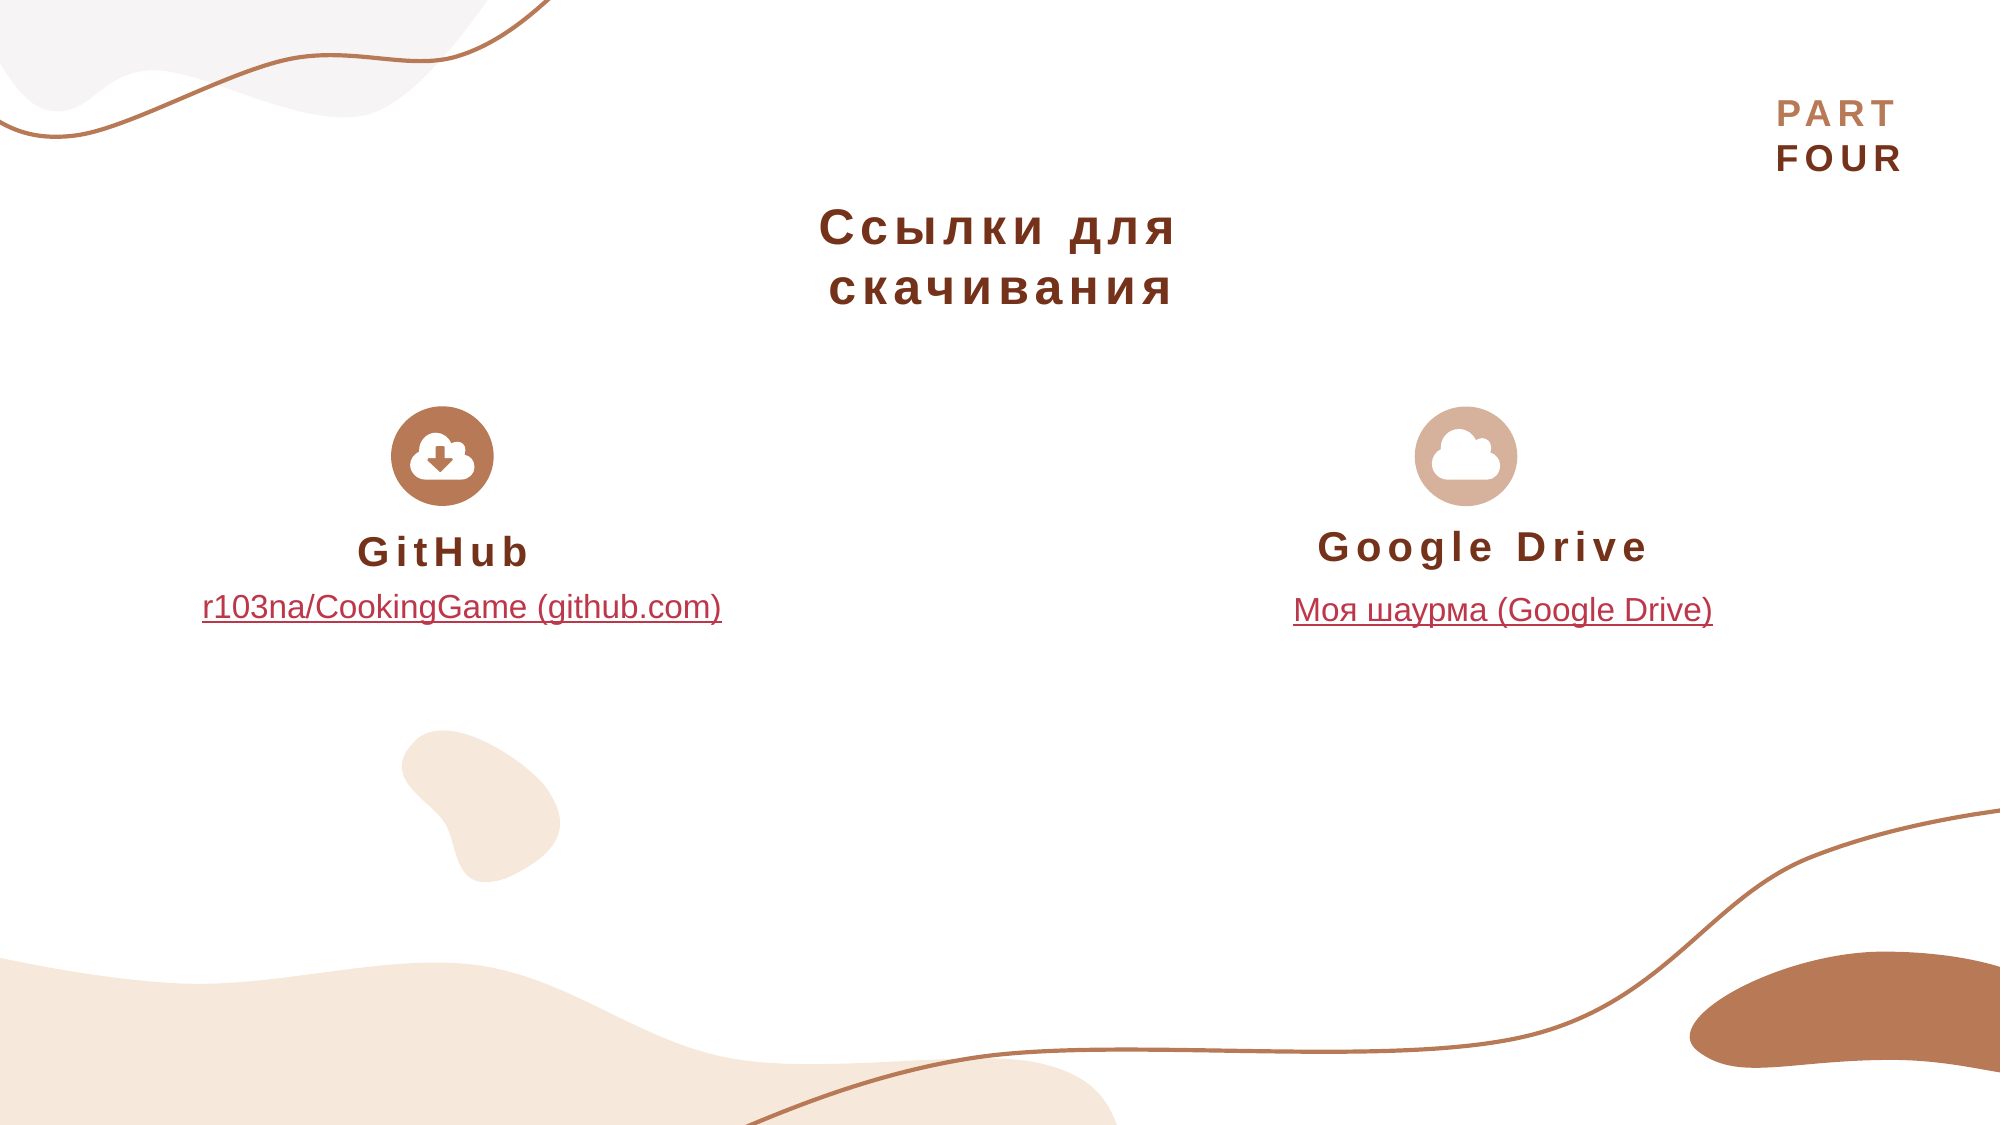

PART FOUR
Ссылки для скачивания

Google Drive
GitHub
r103na/CookingGame (github.com)
Моя шаурма (Google Drive)